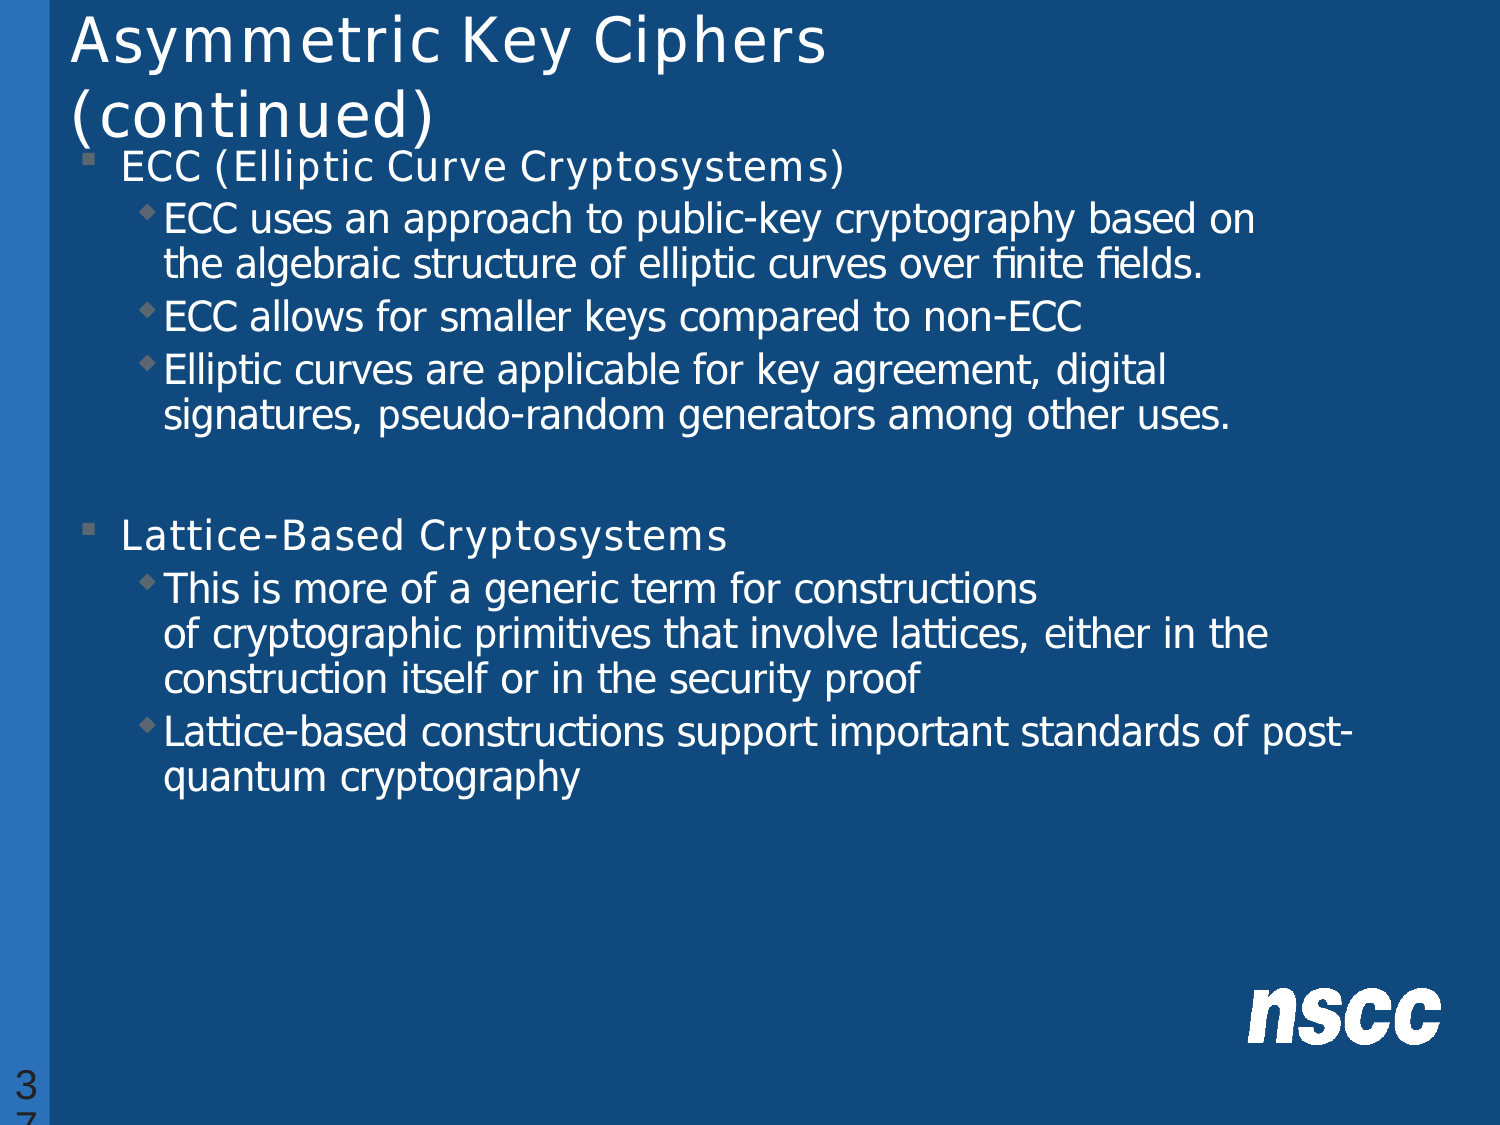

# Asymmetric Key Ciphers (continued)
ECC (Elliptic Curve Cryptosystems)
ECC uses an approach to public-key cryptography based on the algebraic structure of elliptic curves over finite fields.
ECC allows for smaller keys compared to non-ECC
Elliptic curves are applicable for key agreement, digital signatures, pseudo-random generators among other uses.

Lattice-Based Cryptosystems
This is more of a generic term for constructions of cryptographic primitives that involve lattices, either in the construction itself or in the security proof
Lattice-based constructions support important standards of post-quantum cryptography
37